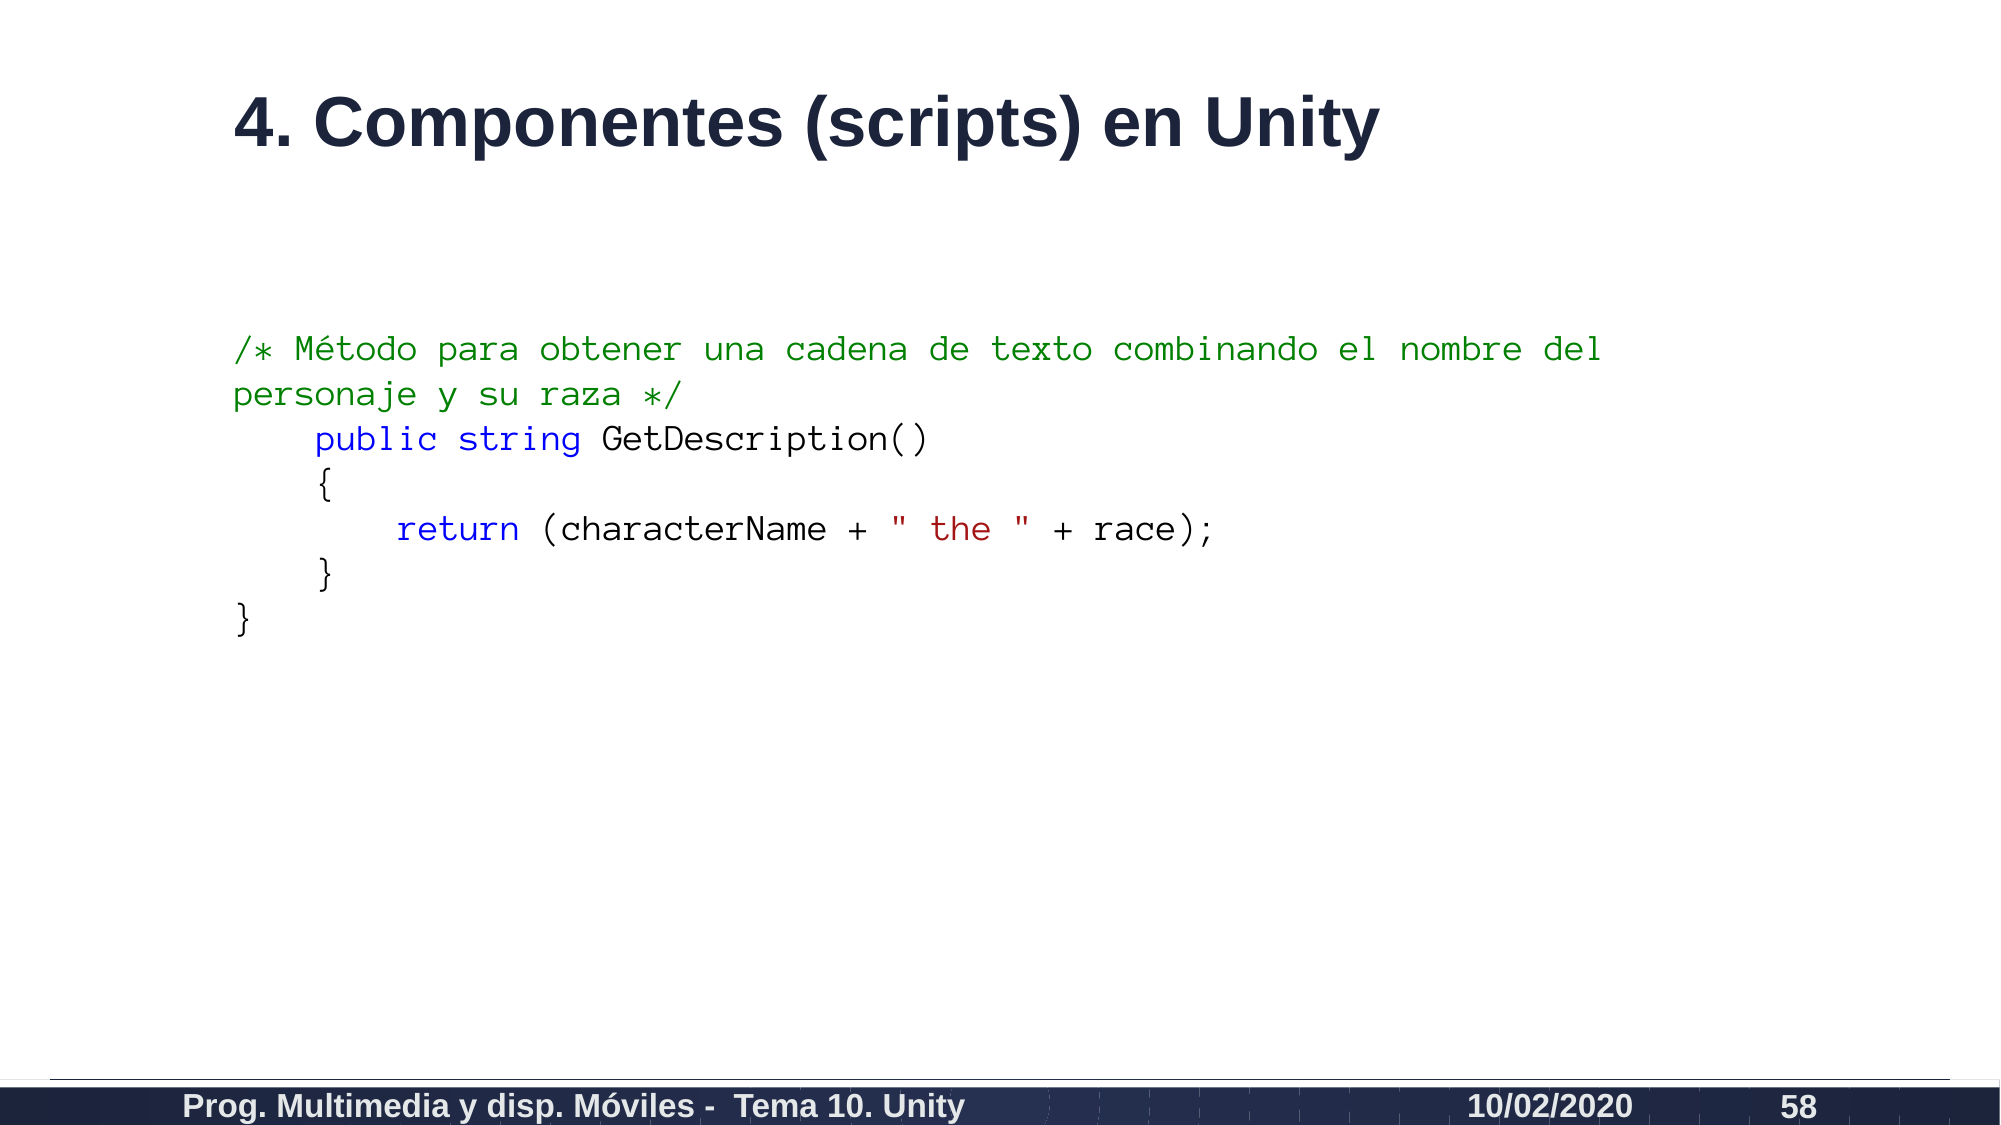

# 4. Componentes (scripts) en Unity
/* Método para obtener una cadena de texto combinando el nombre del personaje y su raza */
    public string GetDescription()
    {
        return (characterName + " the " + race);
    }
}
Prog. Multimedia y disp. Móviles -  Tema 10. Unity
10/02/2020
58